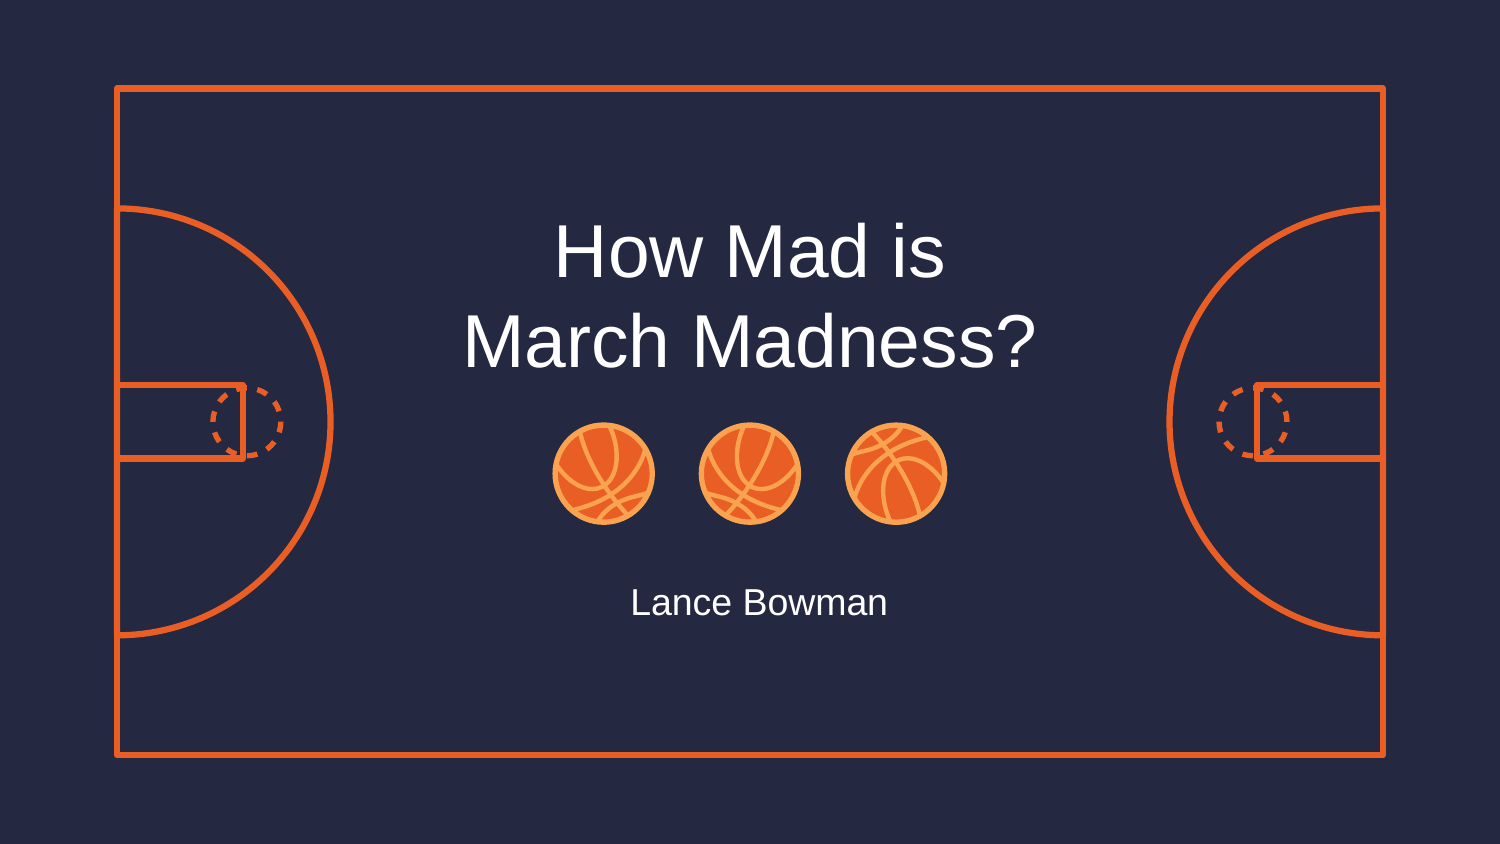

# How Mad is March Madness?

Lance Bowman